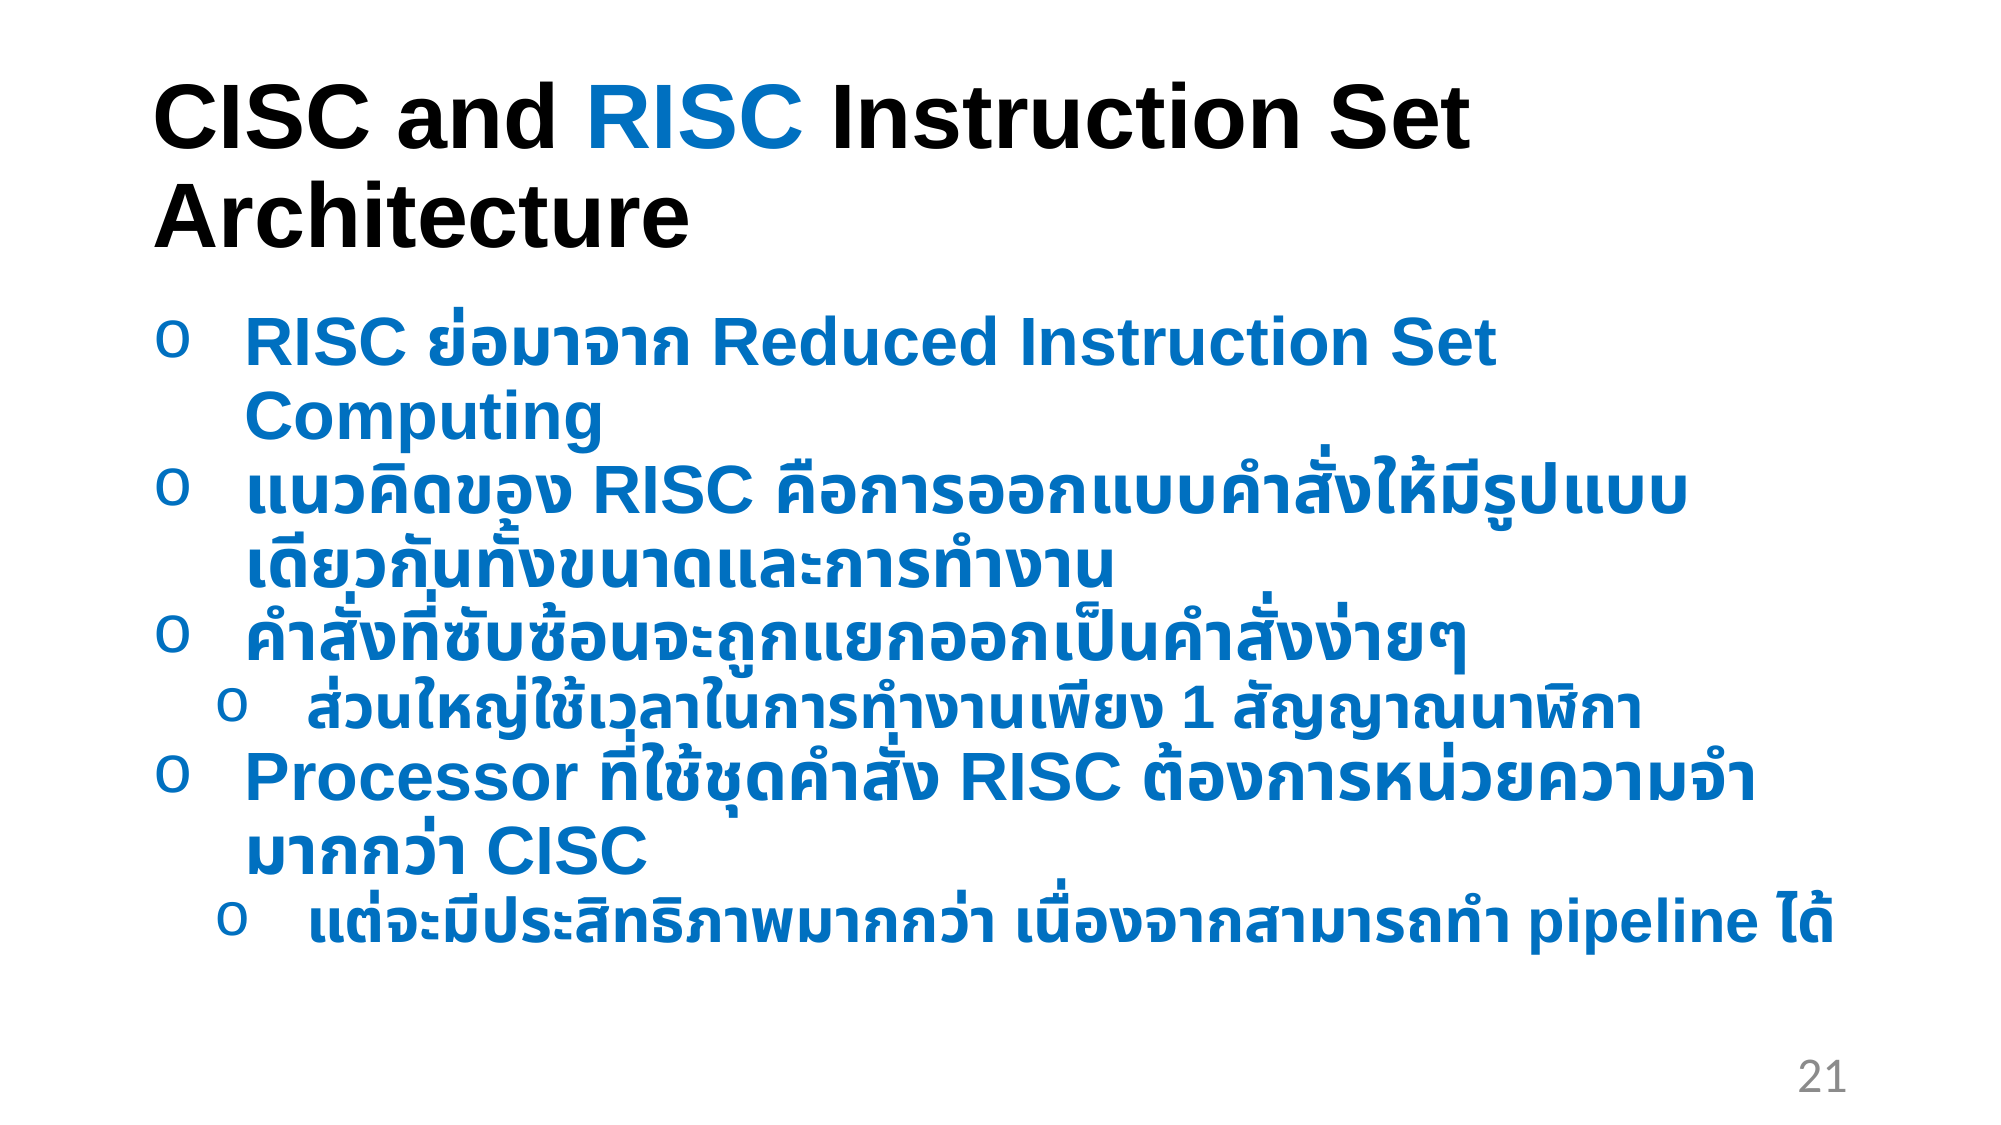

# CISC and RISC Instruction Set Architecture
RISC ย่อมาจาก Reduced Instruction Set Computing
แนวคิดของ RISC คือการออกแบบคำสั่งให้มีรูปแบบเดียวกันทั้งขนาดและการทำงาน
คำสั่งที่ซับซ้อนจะถูกแยกออกเป็นคำสั่งง่ายๆ
ส่วนใหญ่ใช้เวลาในการทำงานเพียง 1 สัญญาณนาฬิกา
Processor ที่ใช้ชุดคำสั่ง RISC ต้องการหน่วยความจำมากกว่า CISC
แต่จะมีประสิทธิภาพมากกว่า เนื่องจากสามารถทำ pipeline ได้
21